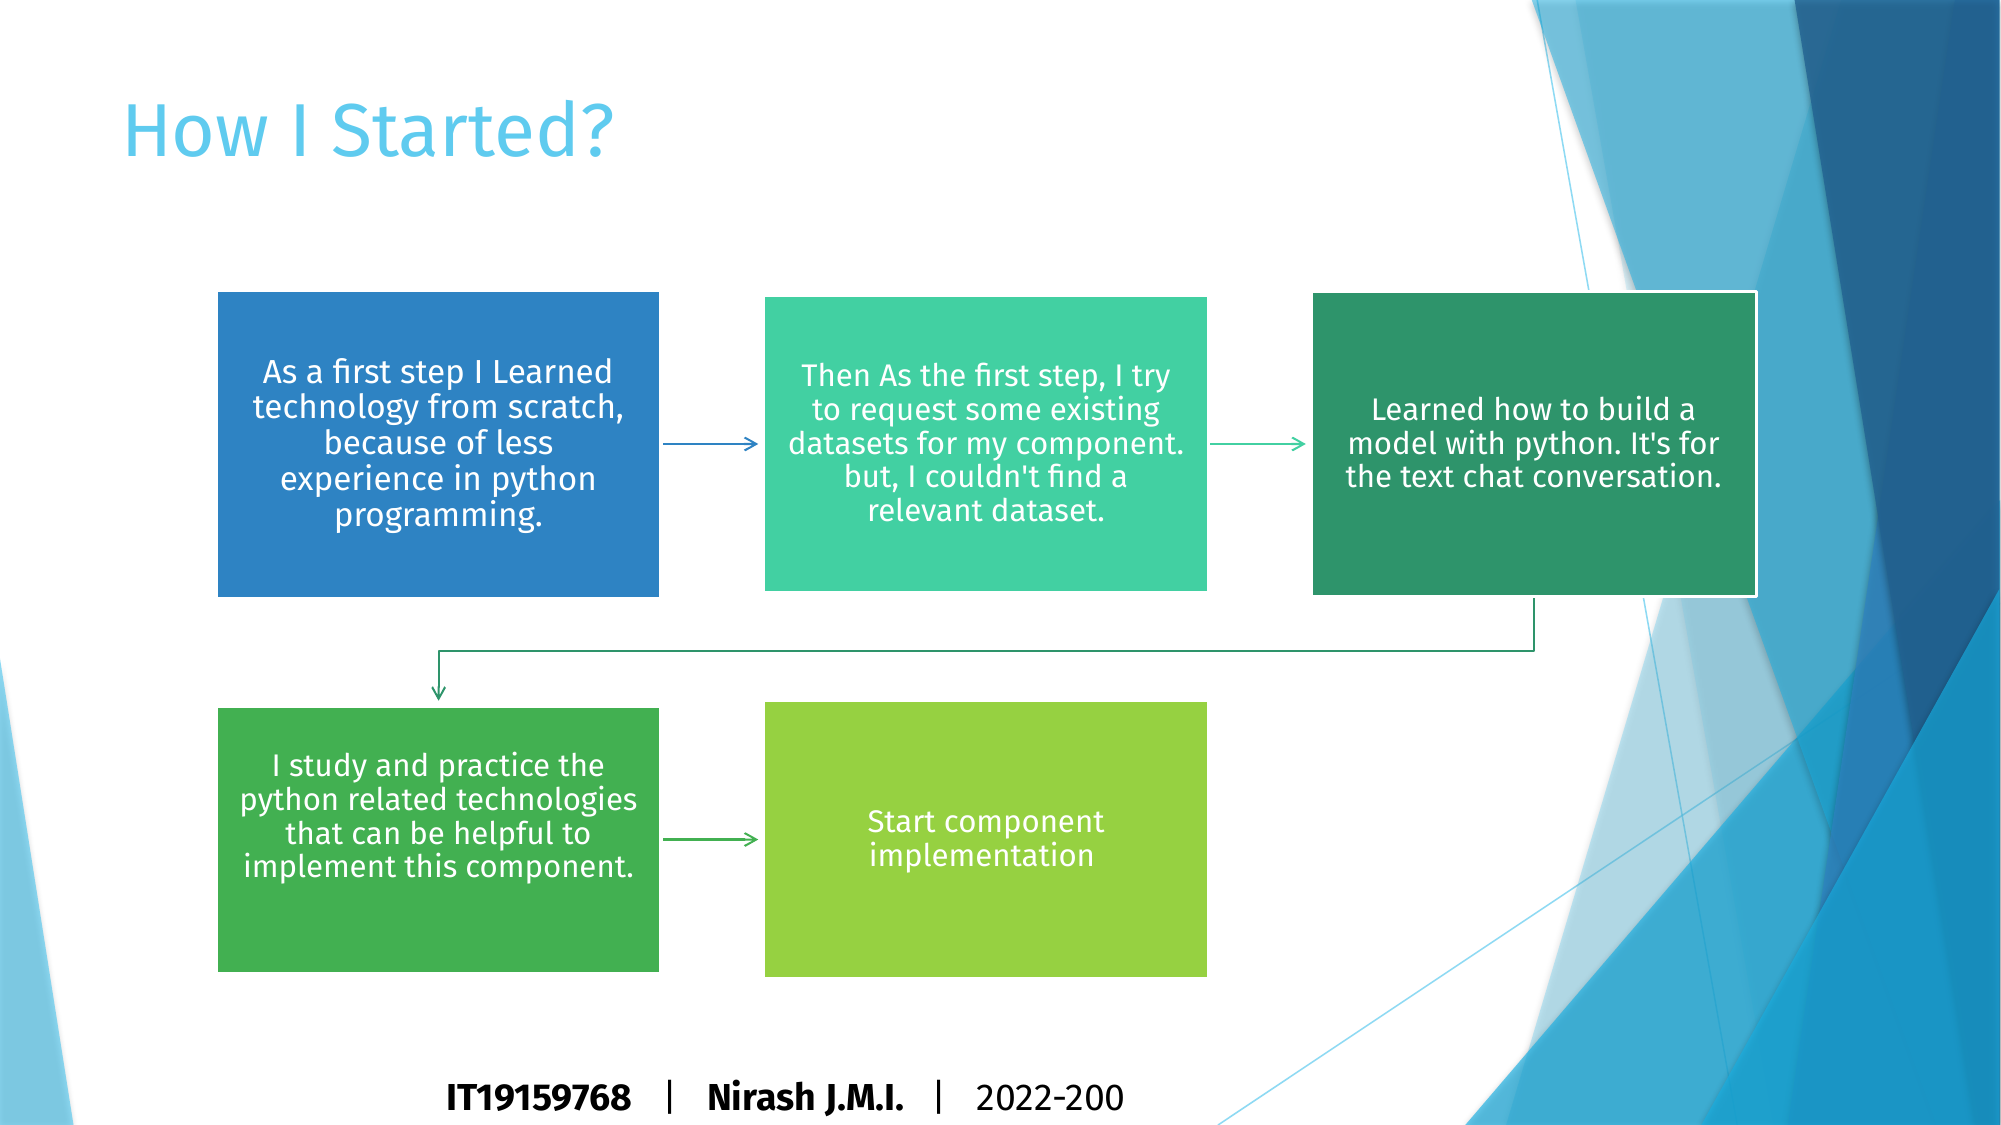

# How I Started?

As a first step I Learned technology from scratch, because of less experience in python programming.

Then As the first step, I try to request some existing datasets for my component. but, I couldn't find a relevant dataset.

Learned how to build a model with python. It's for the text chat conversation.

I study and practice the python related technologies that can be helpful to implement this component.

Start component implementation
IT19159768   |   Nirash J.M.I.   |   2022-200